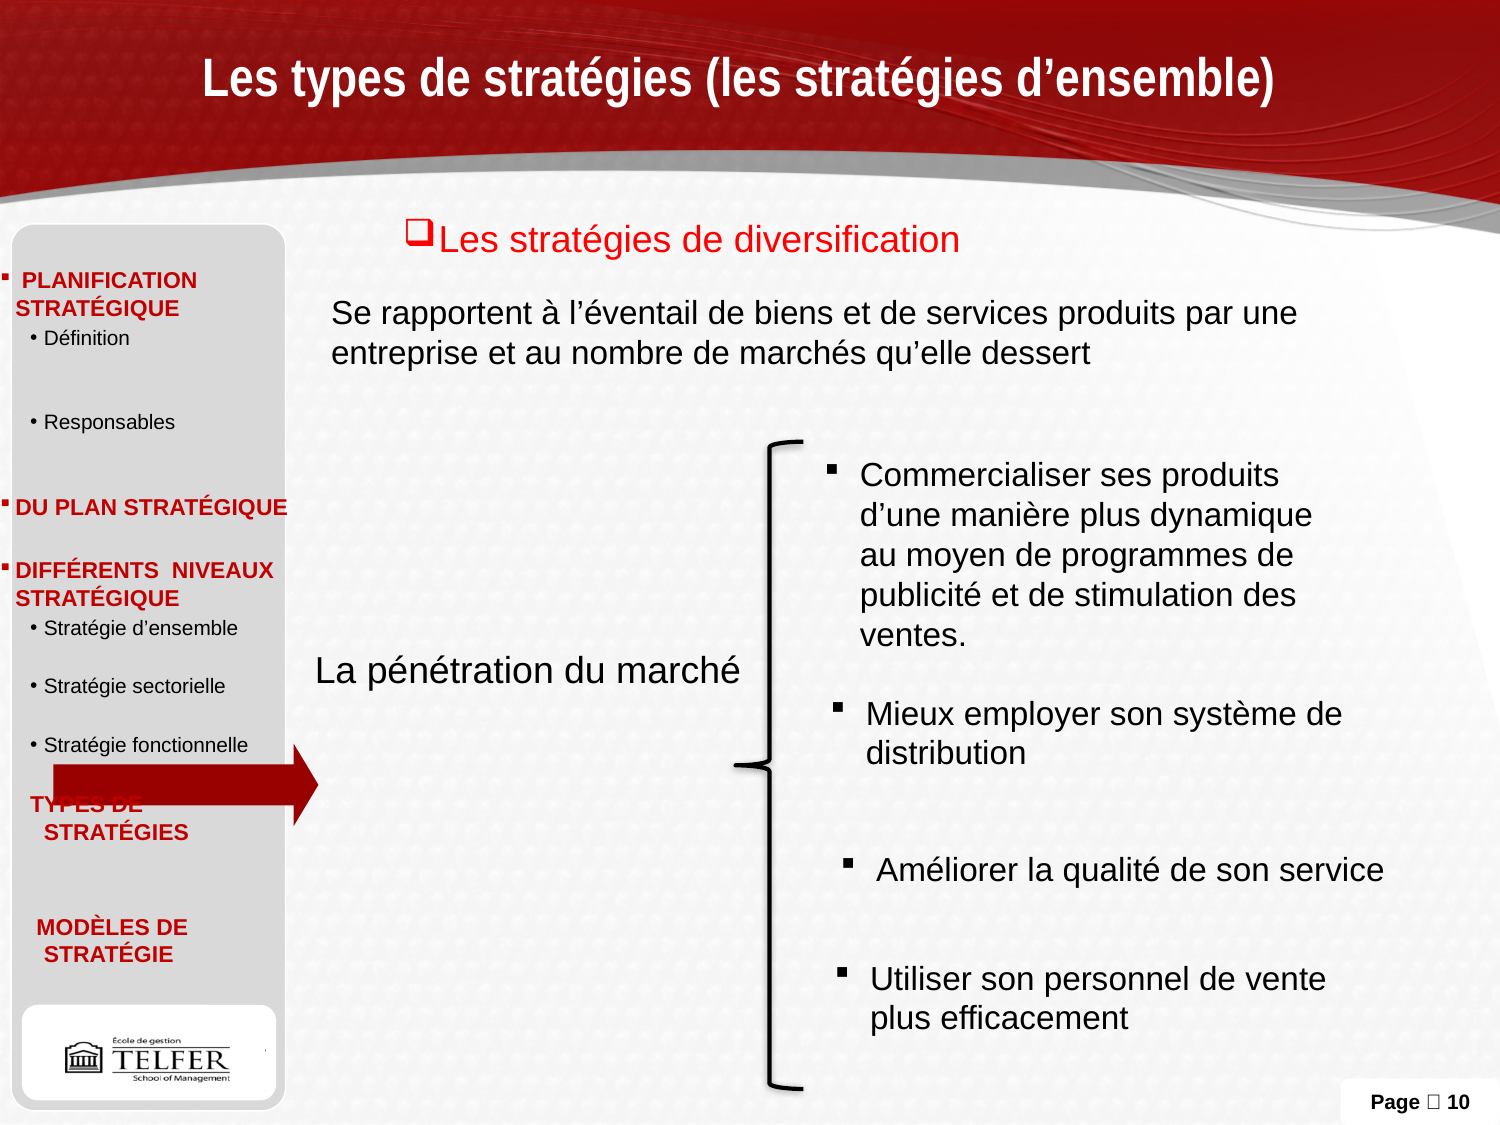

# Les types de stratégies (les stratégies d’ensemble)
Les stratégies de diversification

 planification stratégique
Définition

Responsables

du plan stratégique

Différents  niveaux  stratégique
Stratégie d’ensemble

Stratégie sectorielle

Stratégie fonctionnelle

Types de stratégies

 Modèles de stratégie

Se rapportent à l’éventail de biens et de services produits par une entreprise et au nombre de marchés qu’elle dessert

Commercialiser ses produits d’une manière plus dynamique  au moyen de programmes de publicité et de stimulation des ventes.
La pénétration du marché
Mieux employer son système de distribution

Améliorer la qualité de son service
Utiliser son personnel de vente plus efficacement